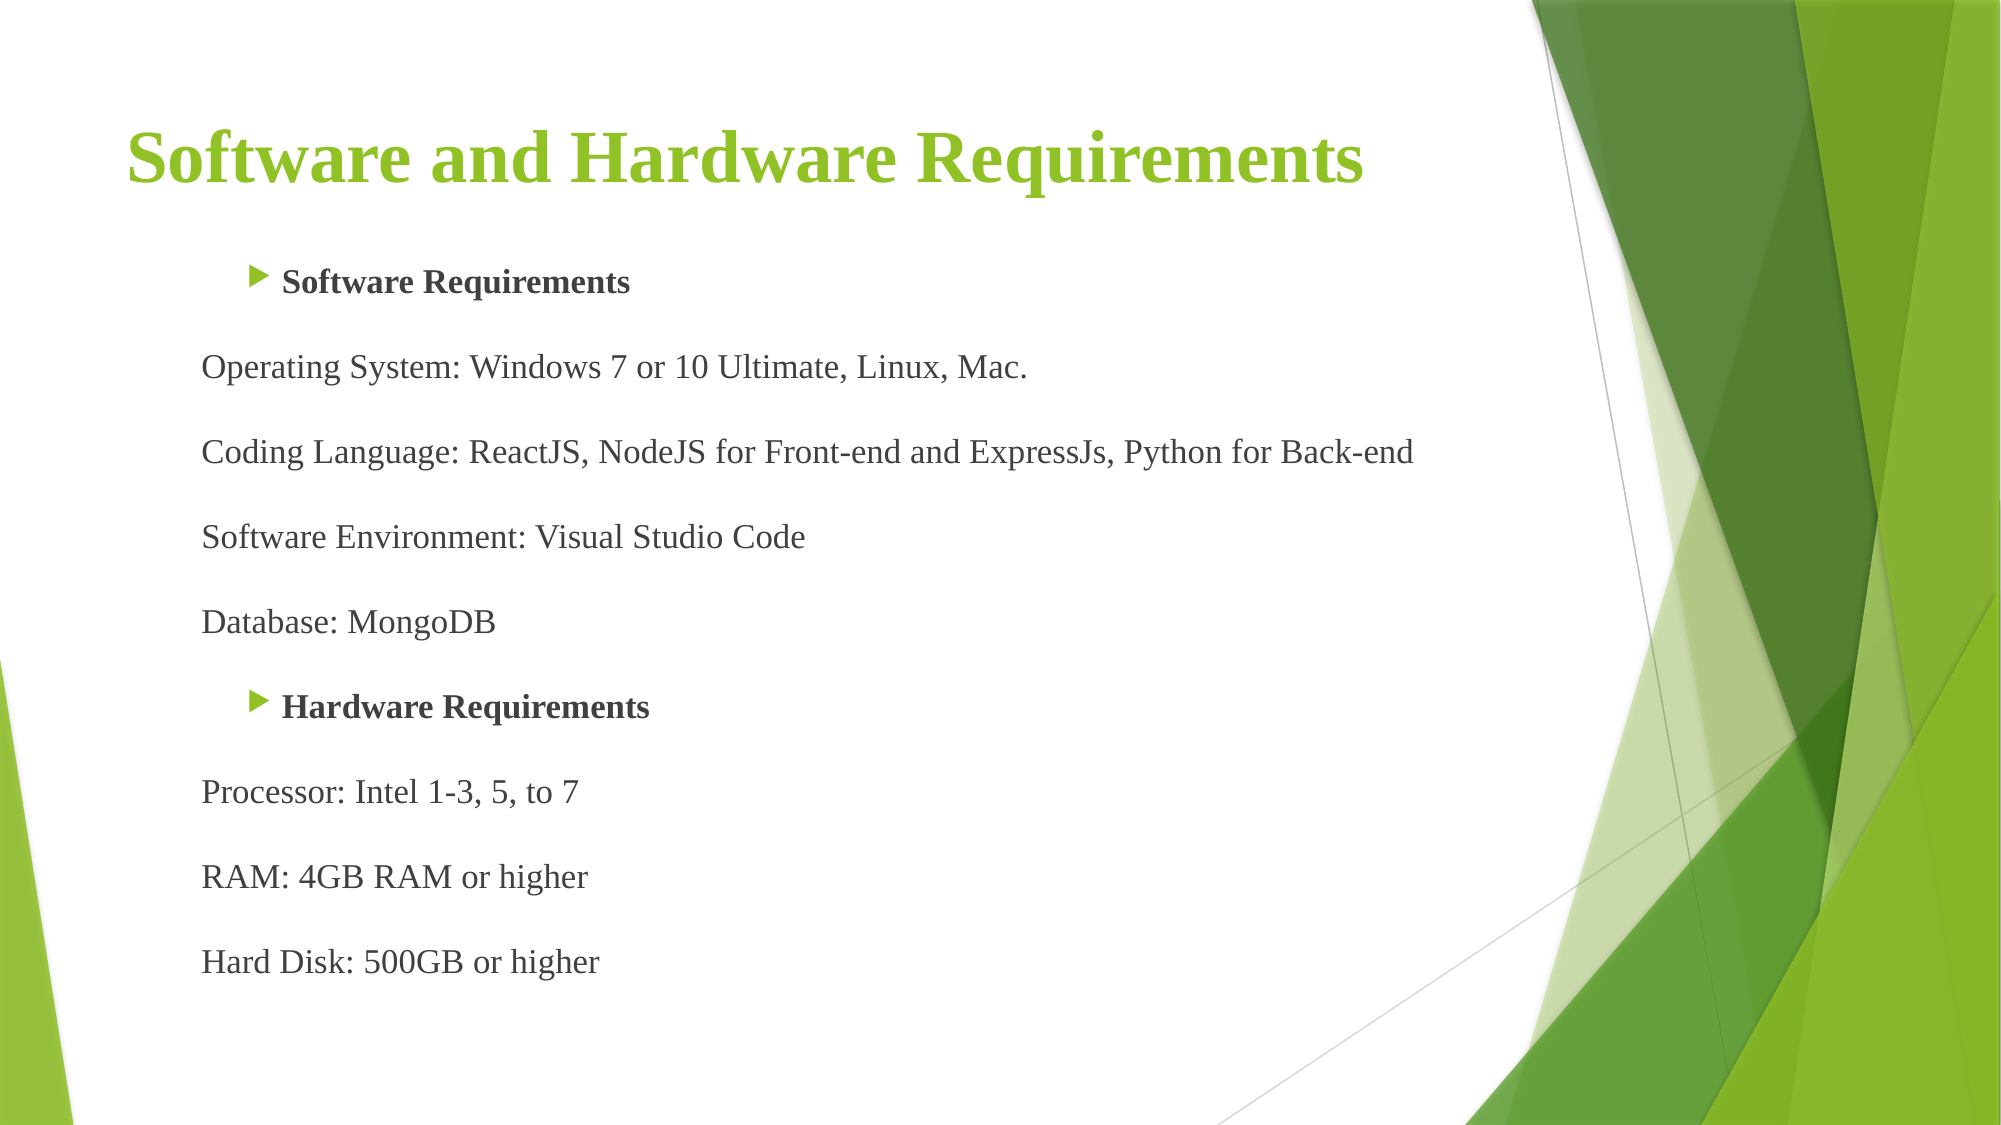

# Software and Hardware Requirements
Software Requirements
Operating System: Windows 7 or 10 Ultimate, Linux, Mac.
Coding Language: ReactJS, NodeJS for Front-end and ExpressJs, Python for Back-end
Software Environment: Visual Studio Code
Database: MongoDB
Hardware Requirements
Processor: Intel 1-3, 5, to 7
RAM: 4GB RAM or higher
Hard Disk: 500GB or higher